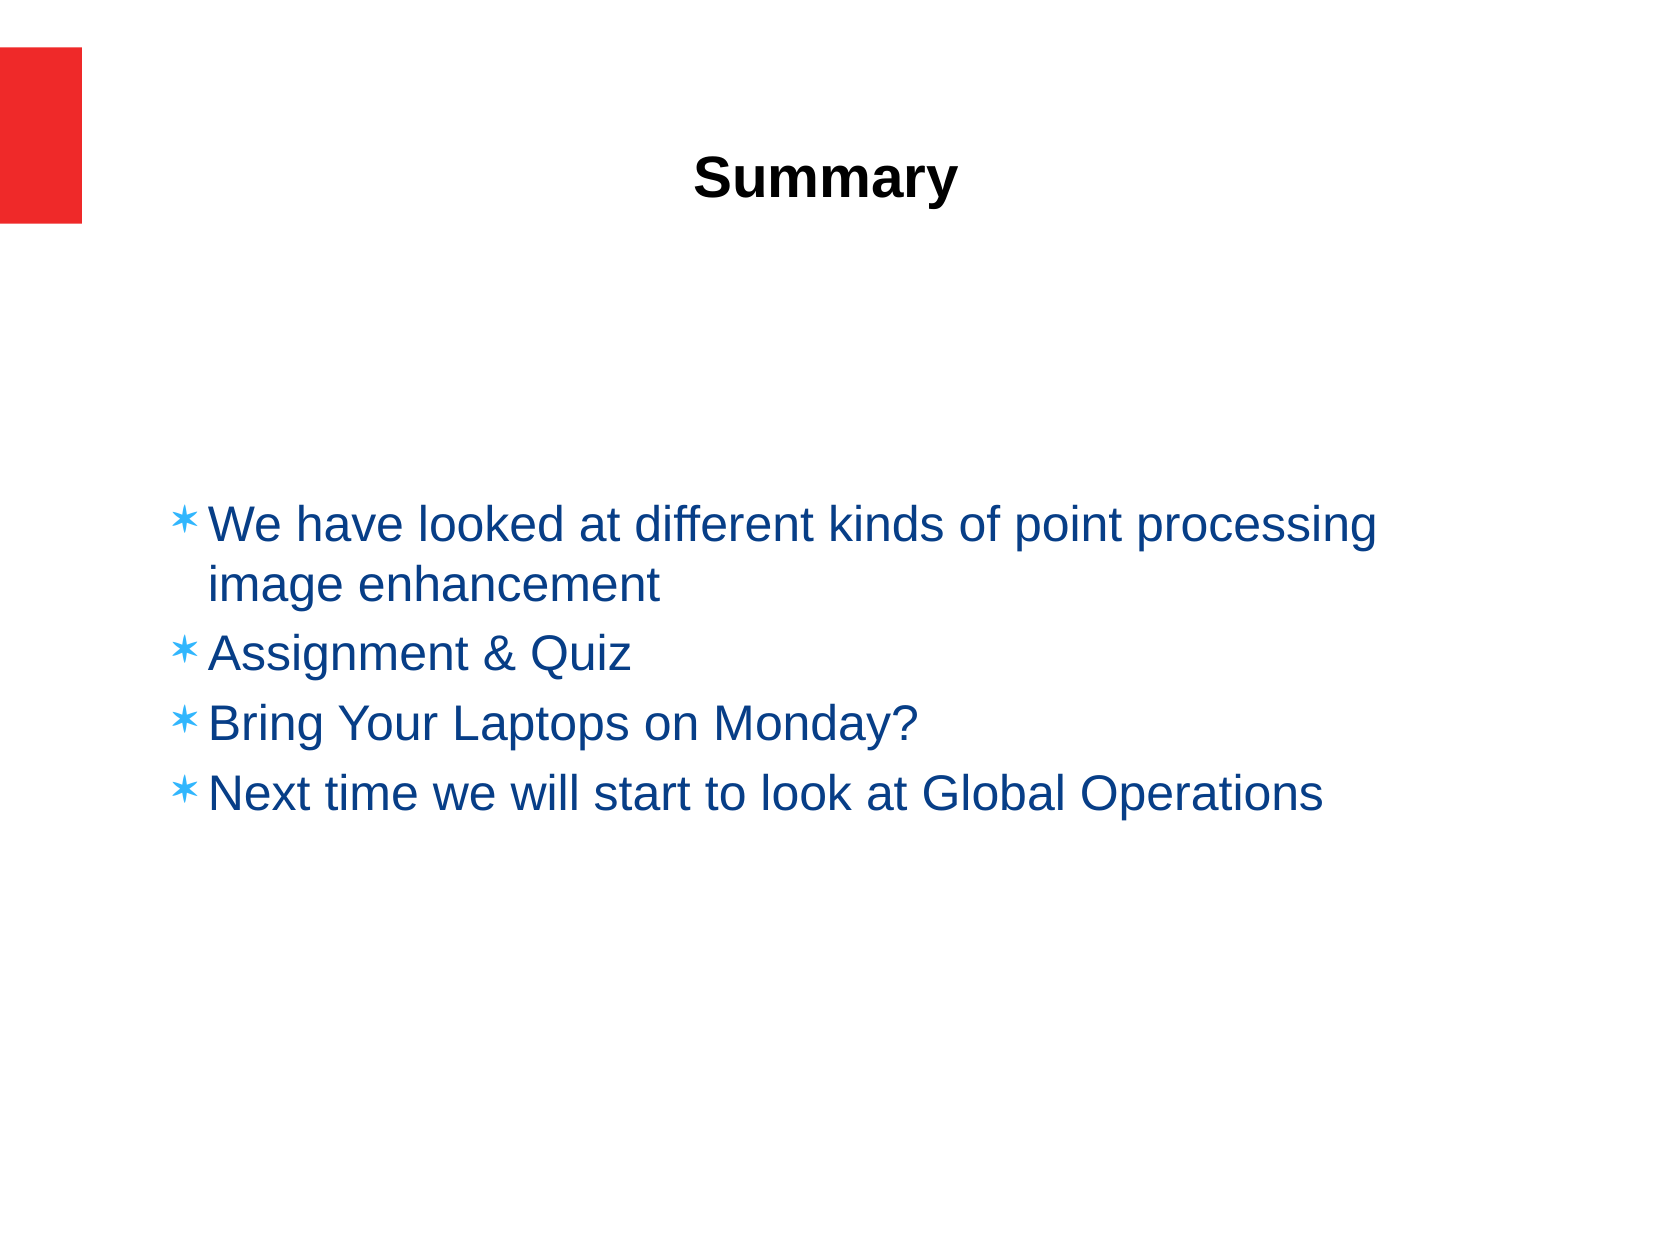

Summary
We have looked at different kinds of point processing image enhancement
Assignment & Quiz
Bring Your Laptops on Monday?
Next time we will start to look at Global Operations